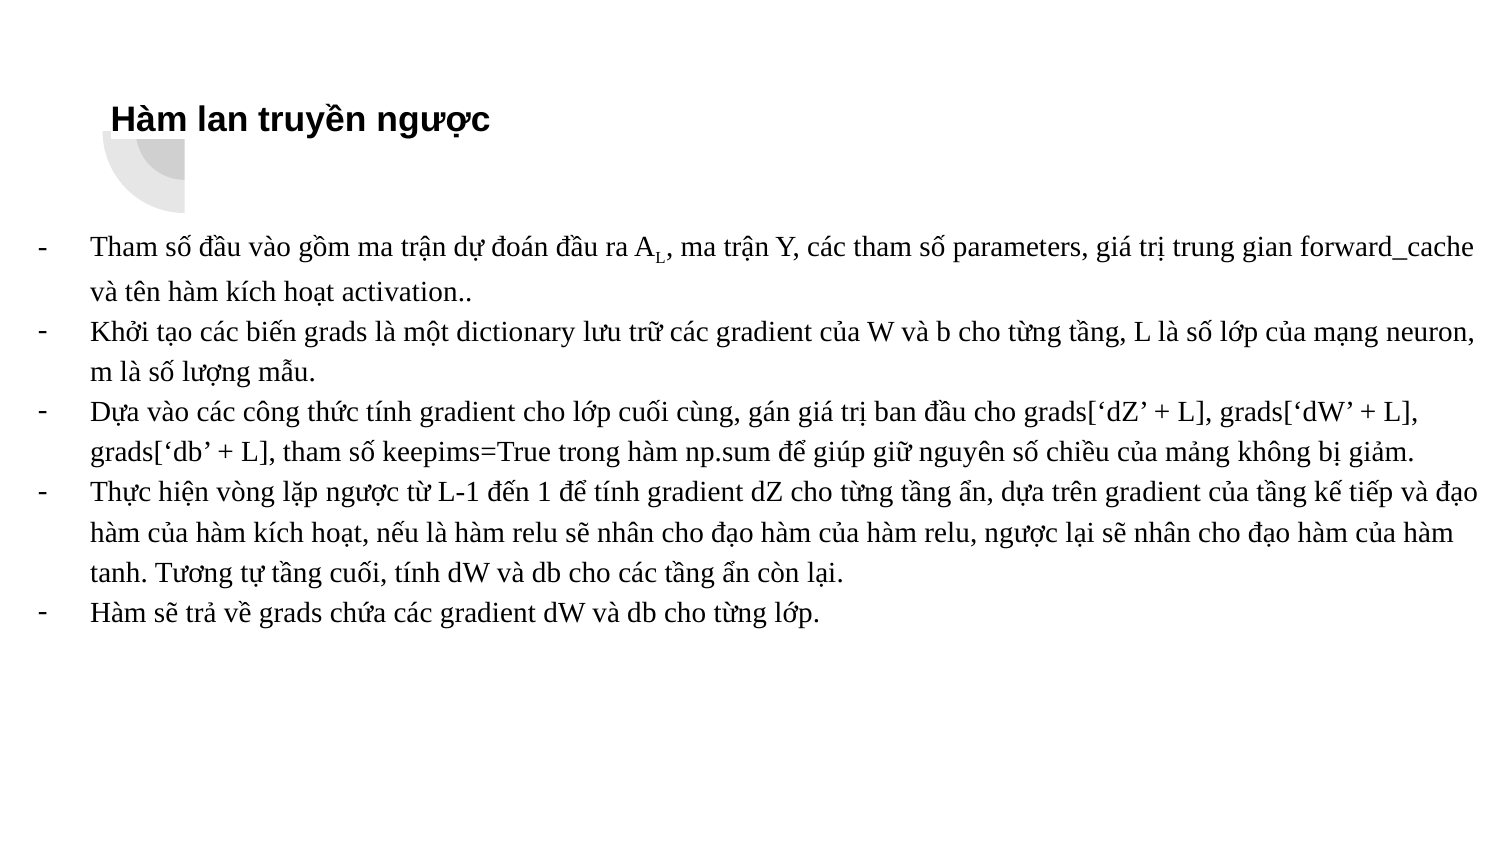

# Hàm lan truyền ngược

Tham số đầu vào gồm ma trận dự đoán đầu ra AL, ma trận Y, các tham số parameters, giá trị trung gian forward_cache và tên hàm kích hoạt activation..
Khởi tạo các biến grads là một dictionary lưu trữ các gradient của W và b cho từng tầng, L là số lớp của mạng neuron, m là số lượng mẫu.
Dựa vào các công thức tính gradient cho lớp cuối cùng, gán giá trị ban đầu cho grads[‘dZ’ + L], grads[‘dW’ + L], grads[‘db’ + L], tham số keepims=True trong hàm np.sum để giúp giữ nguyên số chiều của mảng không bị giảm.
Thực hiện vòng lặp ngược từ L-1 đến 1 để tính gradient dZ cho từng tầng ẩn, dựa trên gradient của tầng kế tiếp và đạo hàm của hàm kích hoạt, nếu là hàm relu sẽ nhân cho đạo hàm của hàm relu, ngược lại sẽ nhân cho đạo hàm của hàm tanh. Tương tự tầng cuối, tính dW và db cho các tầng ẩn còn lại.
Hàm sẽ trả về grads chứa các gradient dW và db cho từng lớp.